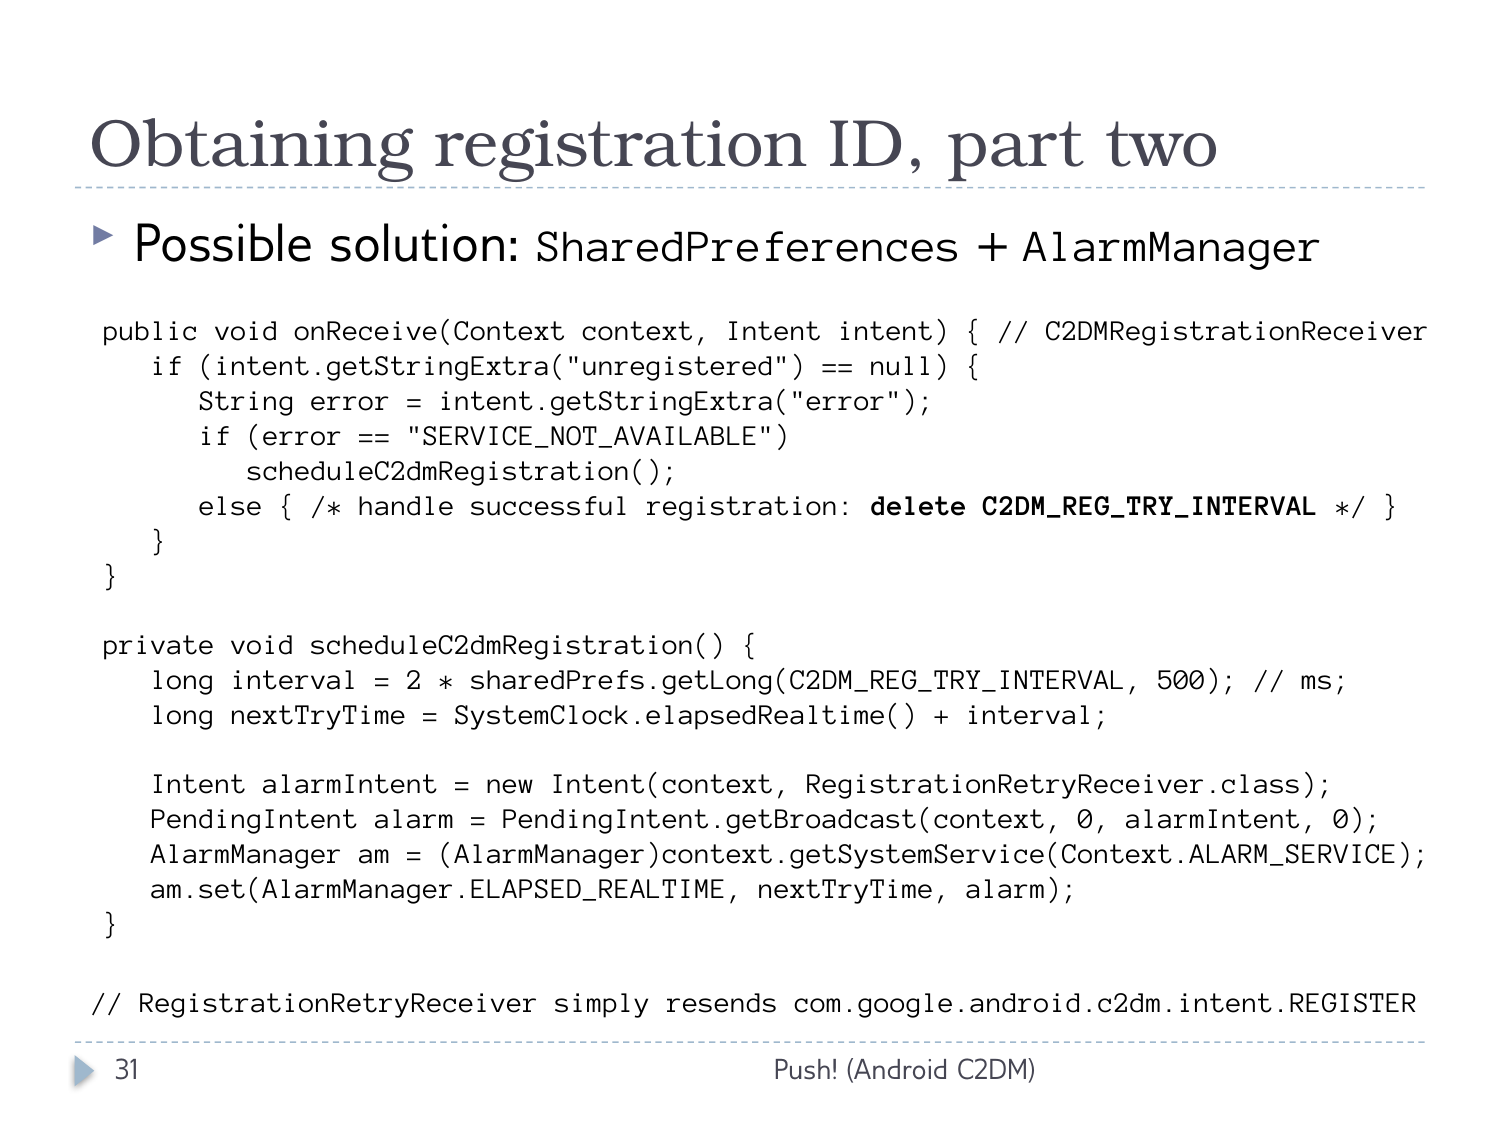

# Obtaining registration ID, part two
Possible solution: SharedPreferences + AlarmManager
public void onReceive(Context context, Intent intent) { // C2DMRegistrationReceiver
   if (intent.getStringExtra("unregistered") == null) {
      String error = intent.getStringExtra("error");
      if (error == "SERVICE_NOT_AVAILABLE")
         scheduleC2dmRegistration();
      else { /* handle successful registration: delete C2DM_REG_TRY_INTERVAL */ }
   }
}
private void scheduleC2dmRegistration() {
   long interval = 2 * sharedPrefs.getLong(C2DM_REG_TRY_INTERVAL, 500); // ms;
   long nextTryTime = SystemClock.elapsedRealtime() + interval;

   Intent alarmIntent = new Intent(context, RegistrationRetryReceiver.class);
   PendingIntent alarm = PendingIntent.getBroadcast(context, 0, alarmIntent, 0);
   AlarmManager am = (AlarmManager)context.getSystemService(Context.ALARM_SERVICE);
   am.set(AlarmManager.ELAPSED_REALTIME, nextTryTime, alarm);
}
// RegistrationRetryReceiver simply resends com.google.android.c2dm.intent.REGISTER
31
Push! (Android C2DM)